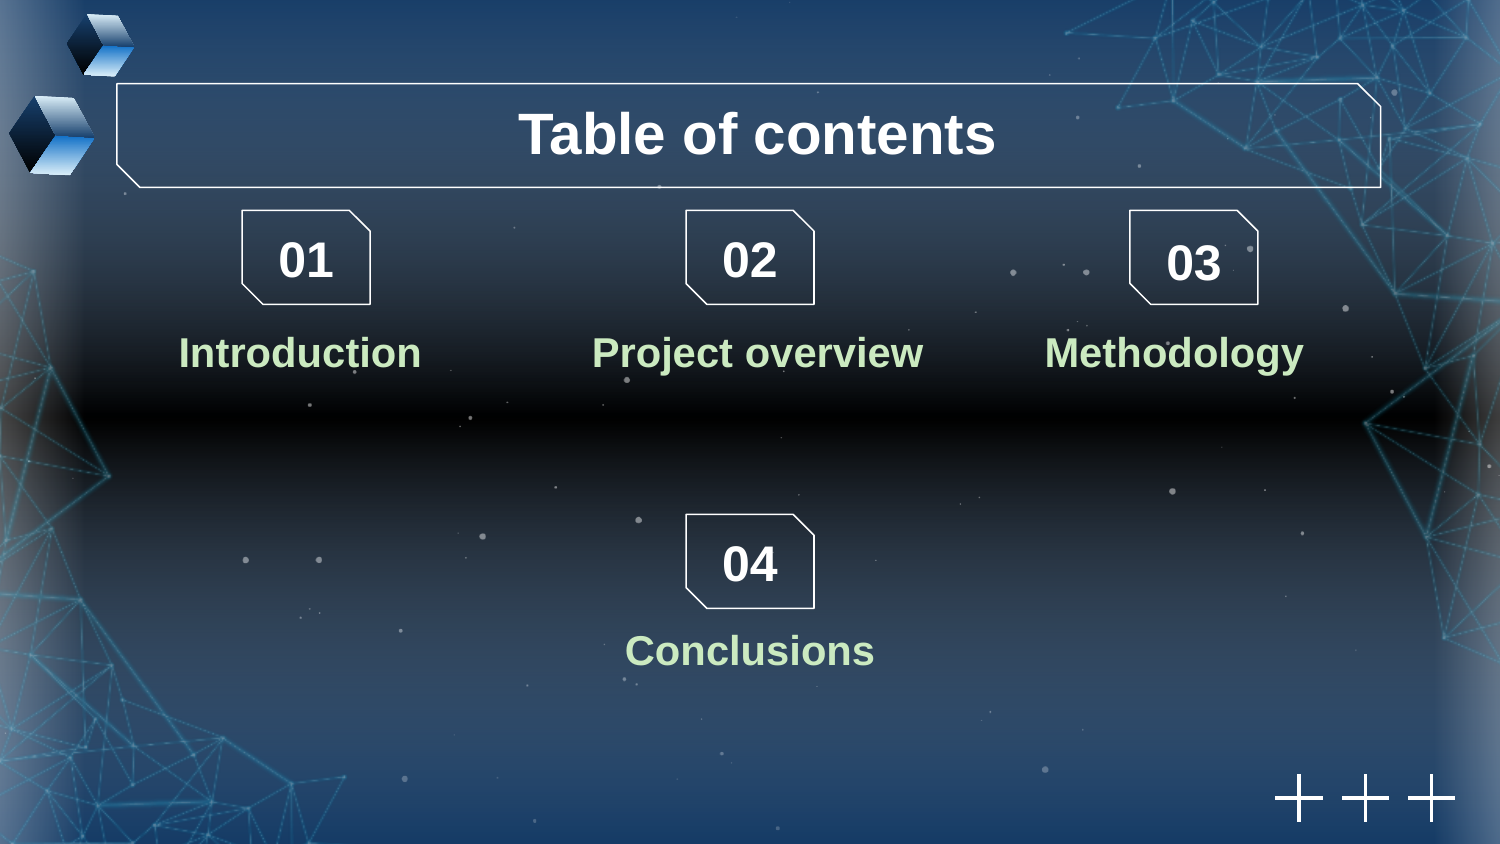

Table of contents

01
02
03
# Introduction
Project overview
Methodology

04
Conclusions